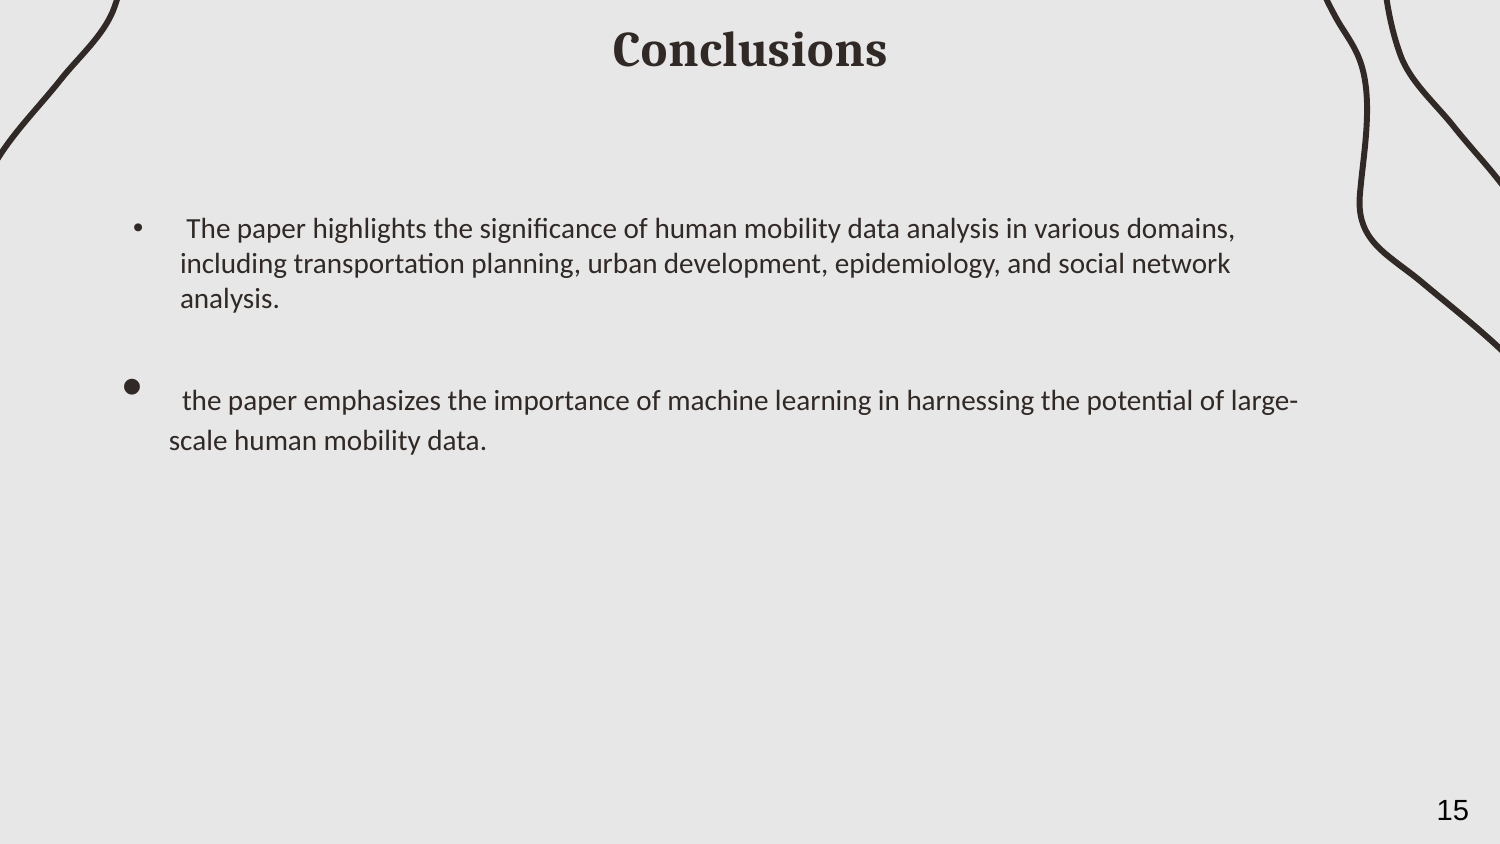

Conclusions
# The paper highlights the significance of human mobility data analysis in various domains, including transportation planning, urban development, epidemiology, and social network analysis.
 the paper emphasizes the importance of machine learning in harnessing the potential of large-scale human mobility data.

15